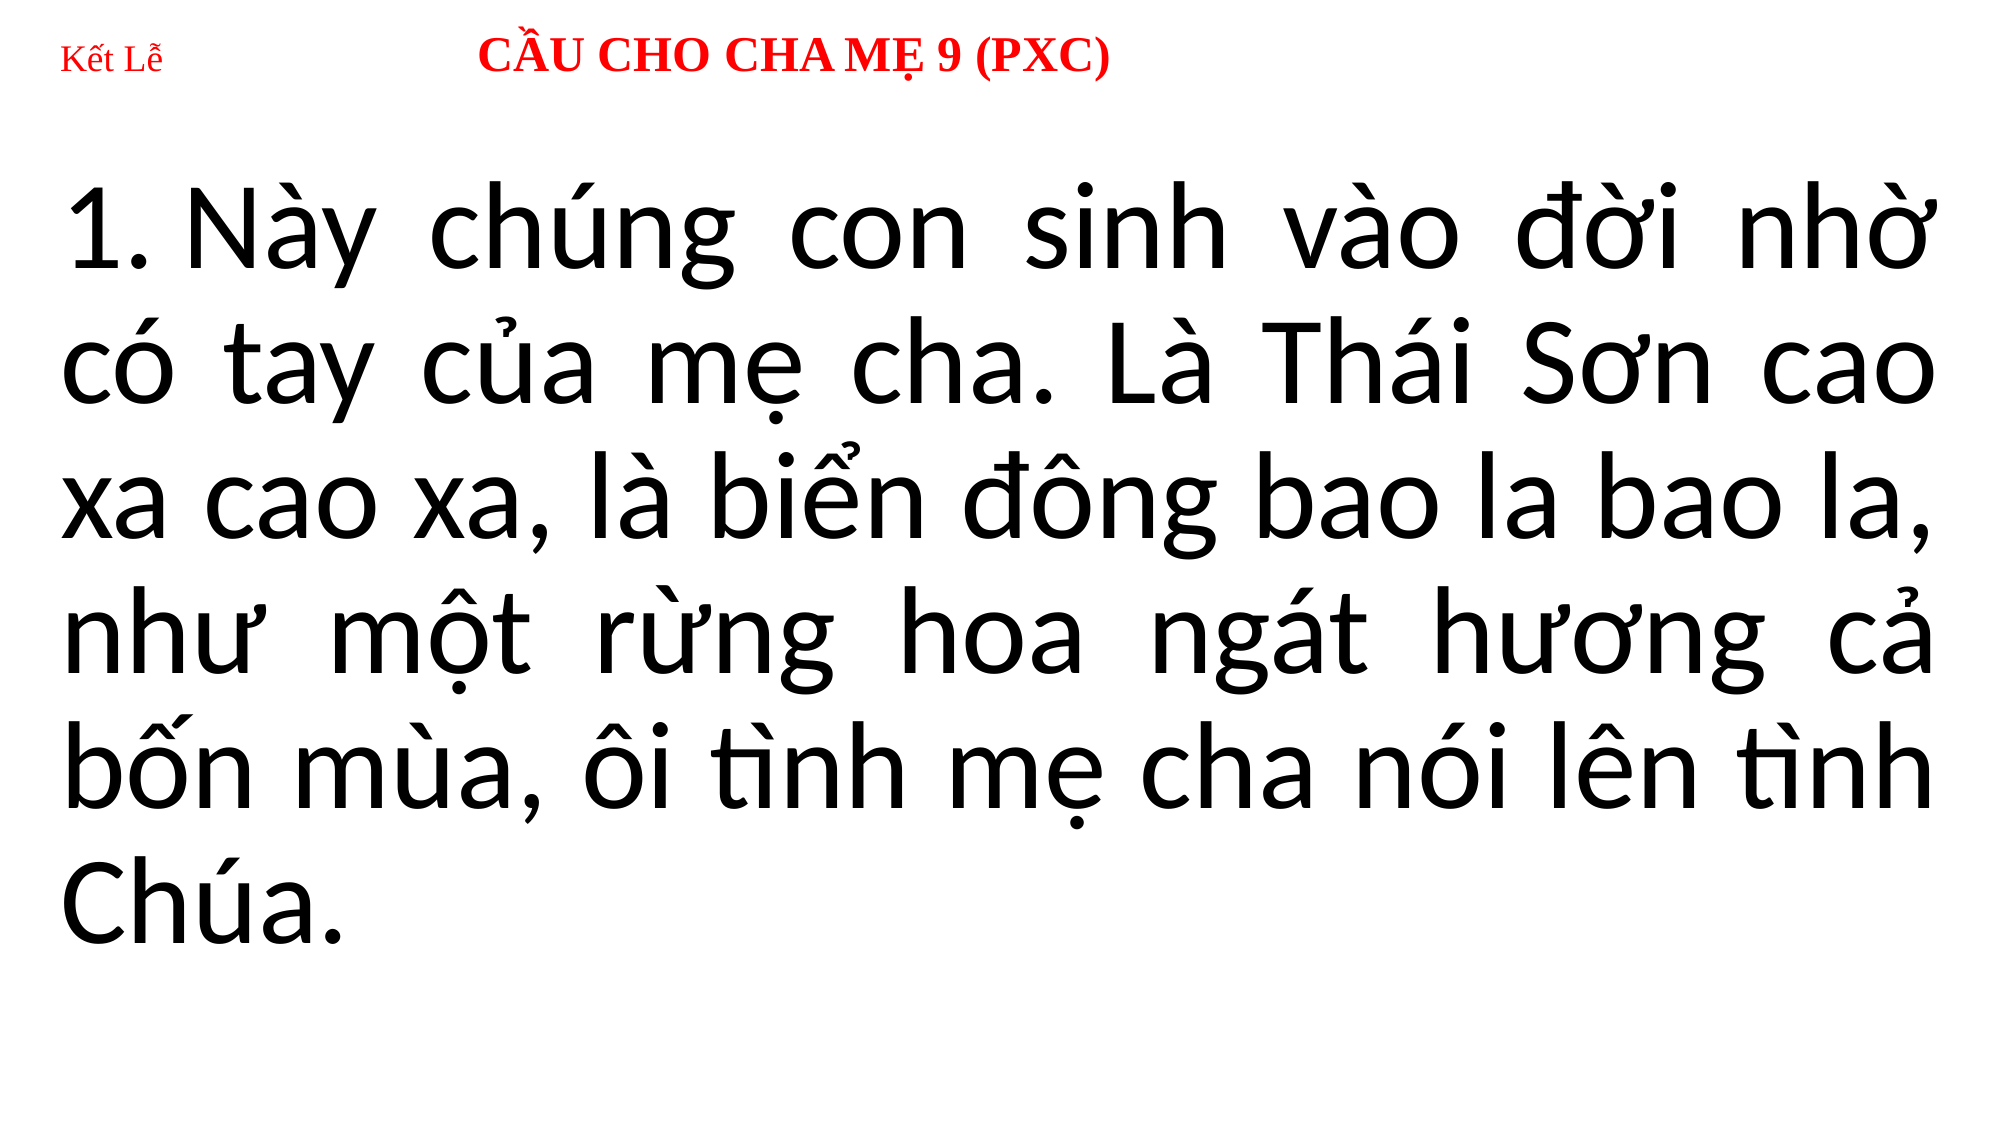

# Kết Lễ                                 CẦU CHO CHA MẸ 9 (PXC)
1. Này chúng con sinh vào đời nhờ có tay của mẹ cha. Là Thái Sơn cao xa cao xa, là biển đông bao la bao la, như một rừng hoa ngát hương cả bốn mùa, ôi tình mẹ cha nói lên tình Chúa.